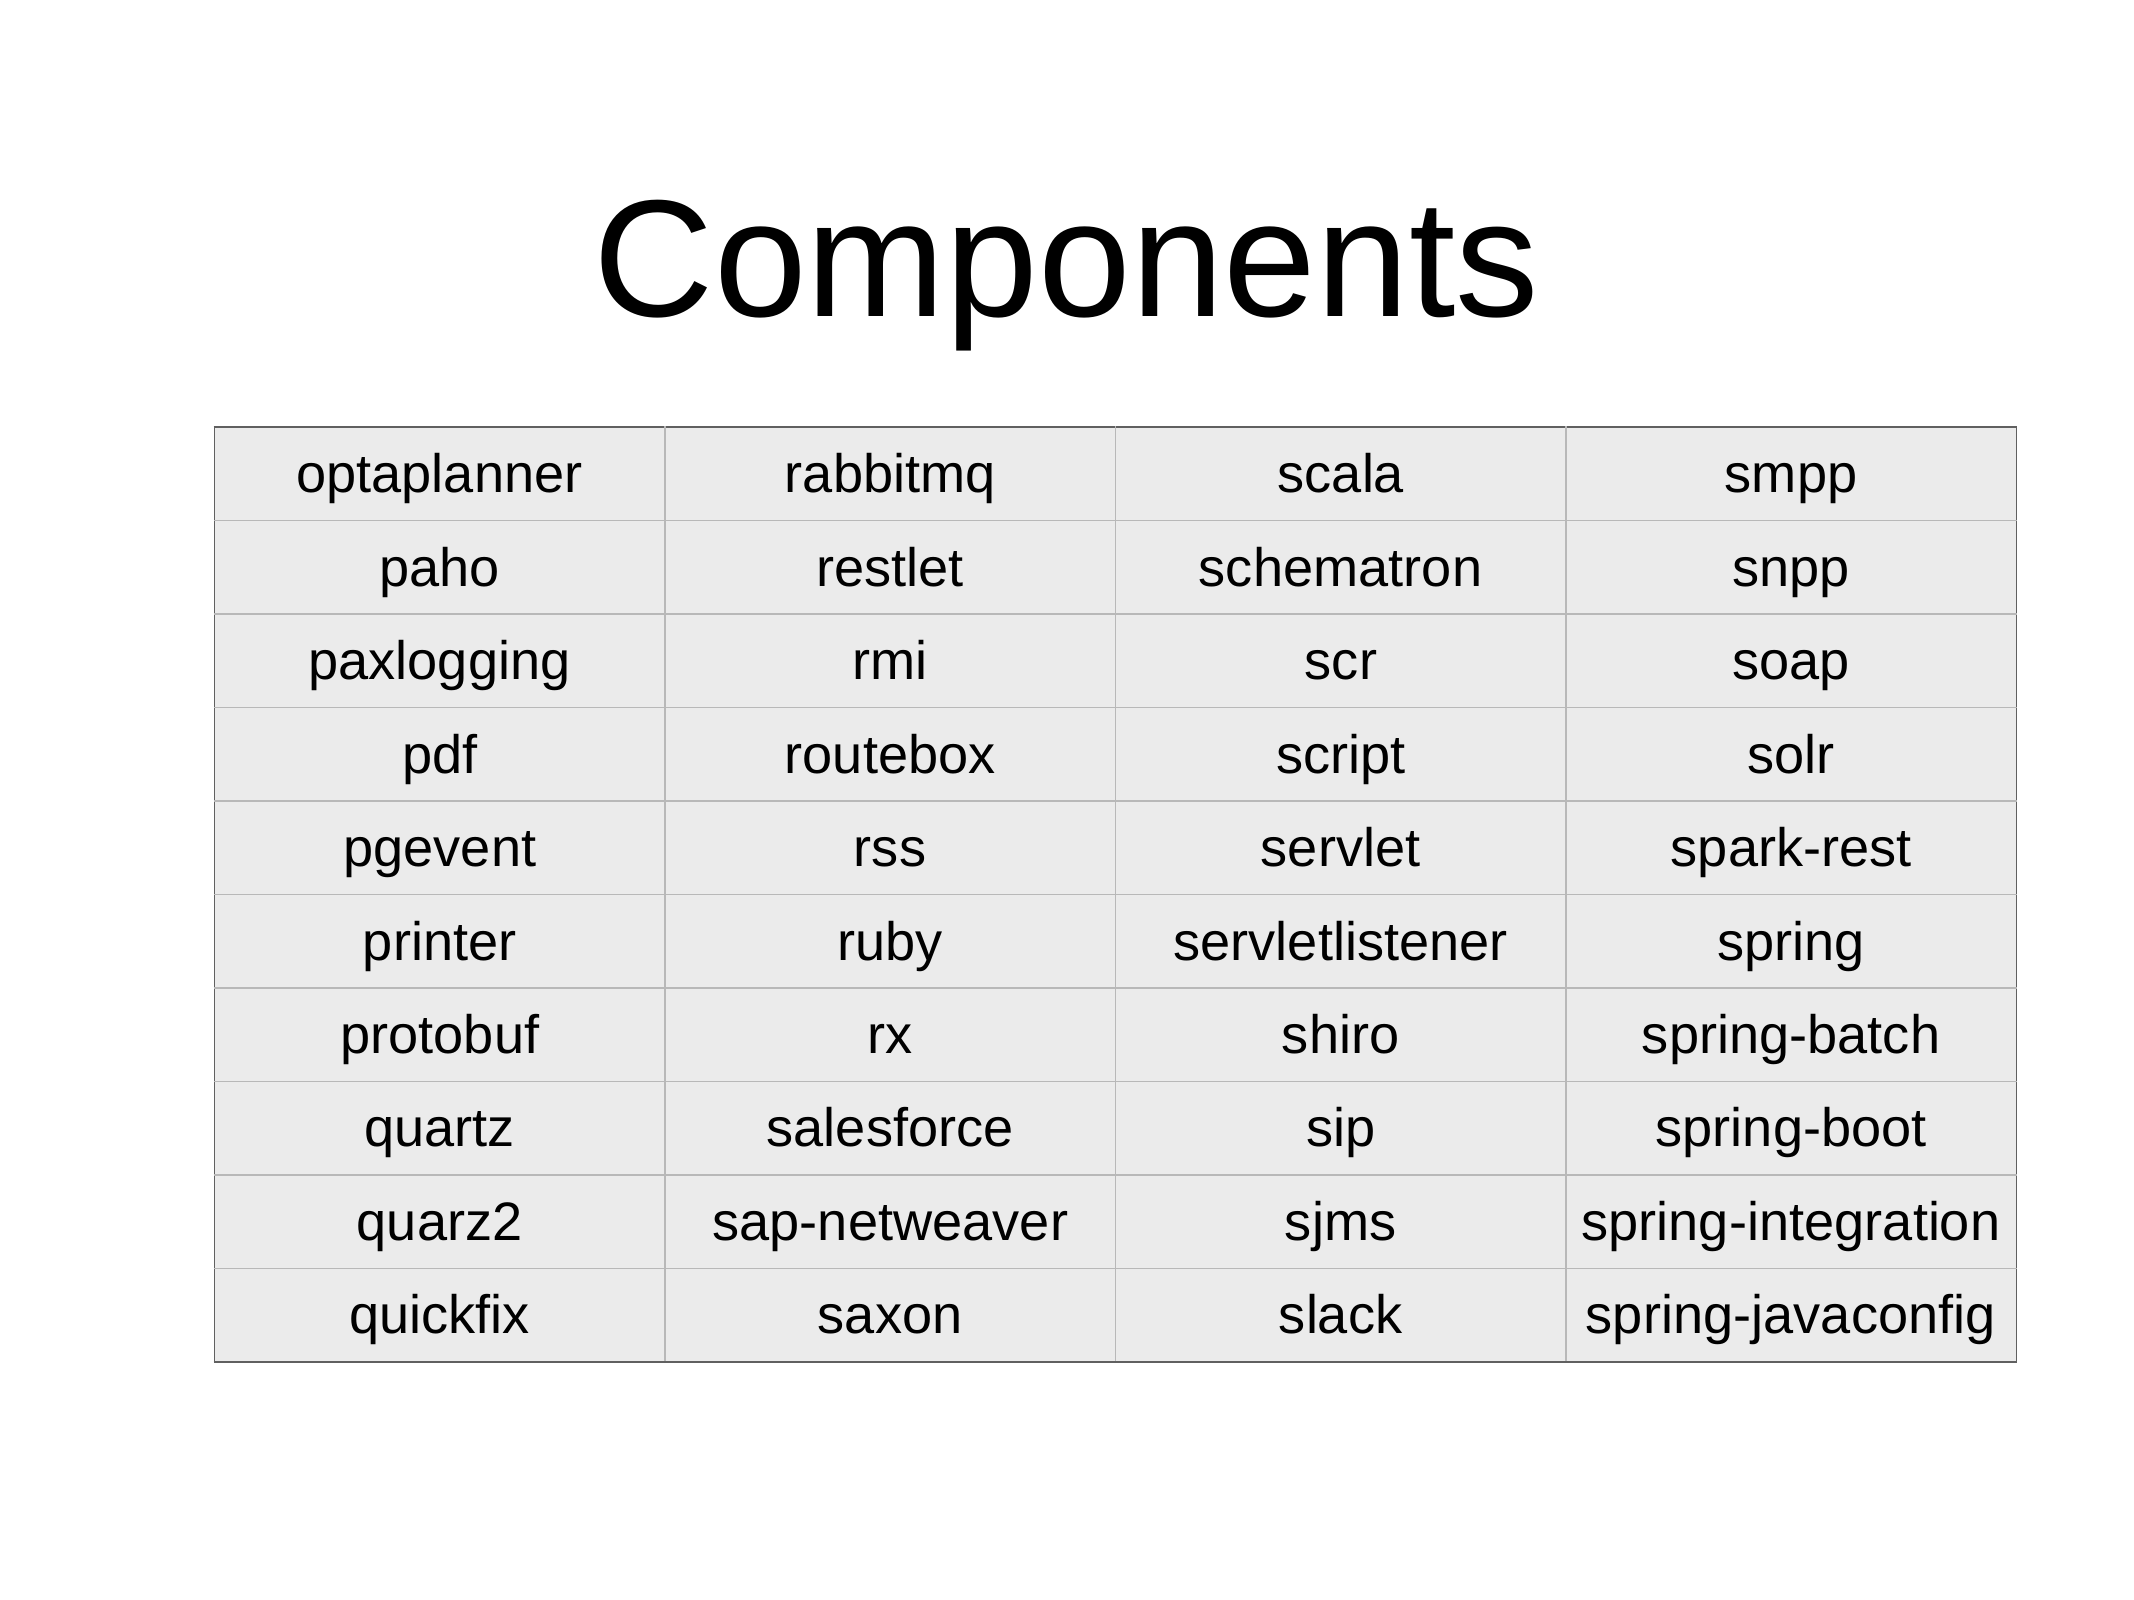

# Components
| optaplanner | rabbitmq | scala | smpp |
| --- | --- | --- | --- |
| paho | restlet | schematron | snpp |
| paxlogging | rmi | scr | soap |
| pdf | routebox | script | solr |
| pgevent | rss | servlet | spark-rest |
| printer | ruby | servletlistener | spring |
| protobuf | rx | shiro | spring-batch |
| quartz | salesforce | sip | spring-boot |
| quarz2 | sap-netweaver | sjms | spring-integration |
| quickfix | saxon | slack | spring-javaconfig |